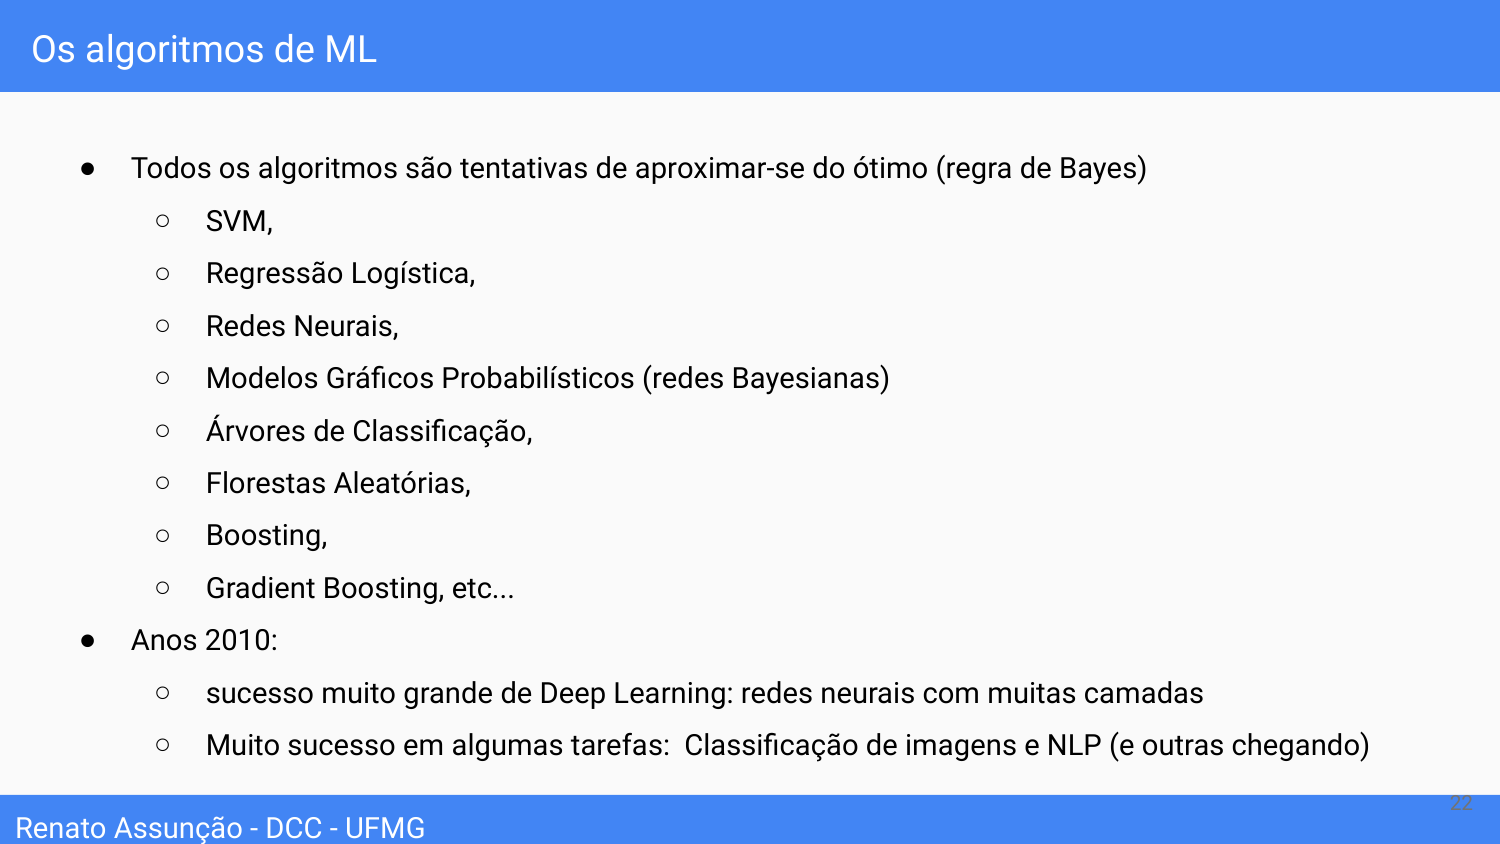

# Os algoritmos de ML
Todos os algoritmos são tentativas de aproximar-se do ótimo (regra de Bayes)
SVM,
Regressão Logística,
Redes Neurais,
Modelos Gráficos Probabilísticos (redes Bayesianas)
Árvores de Classificação,
Florestas Aleatórias,
Boosting,
Gradient Boosting, etc...
Anos 2010:
sucesso muito grande de Deep Learning: redes neurais com muitas camadas
Muito sucesso em algumas tarefas:  Classificação de imagens e NLP (e outras chegando)
22